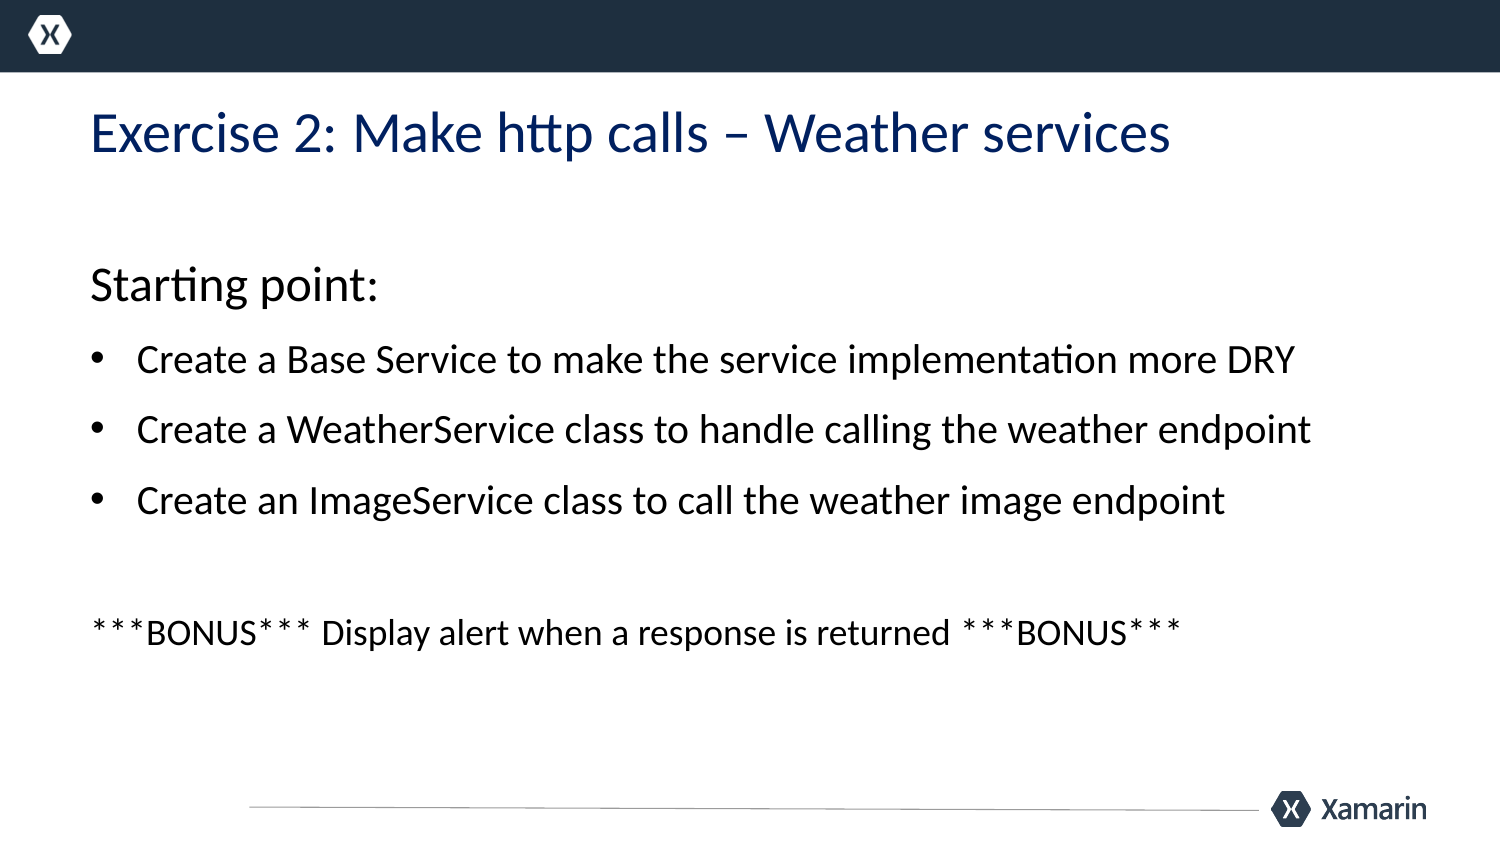

# Exercise 2: Make http calls – Weather services
Starting point:
Create a Base Service to make the service implementation more DRY
Create a WeatherService class to handle calling the weather endpoint
Create an ImageService class to call the weather image endpoint

***BONUS*** Display alert when a response is returned ***BONUS***